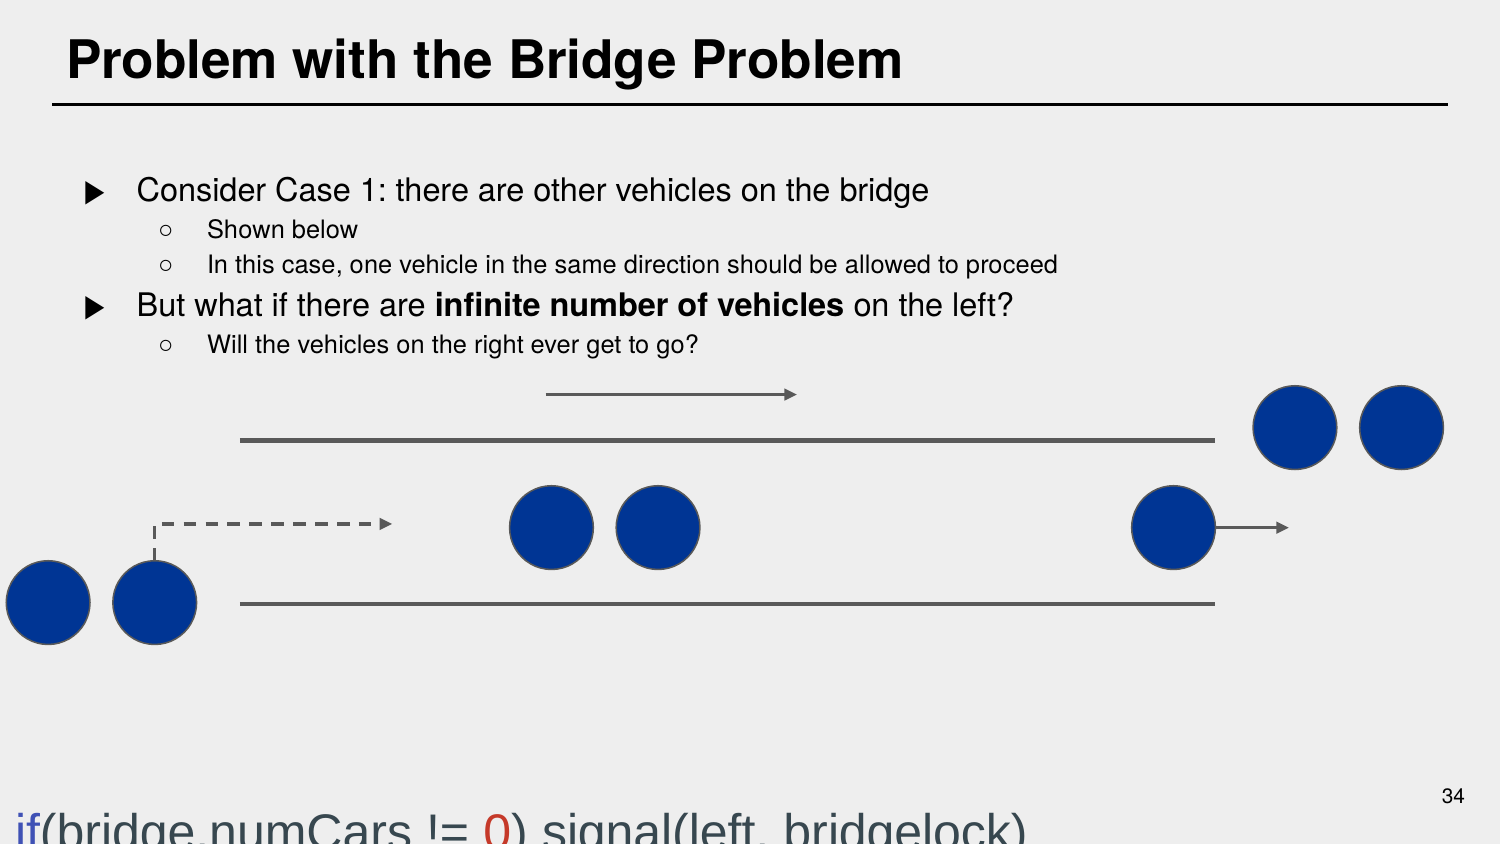

# Problem with the Bridge Problem
Consider Case 1: there are other vehicles on the bridge
Shown below
In this case, one vehicle in the same direction should be allowed to proceed
But what if there are infinite number of vehicles on the left?
Will the vehicles on the right ever get to go?

if(bridge.numCars != 0) signal(left, bridgelock)
34